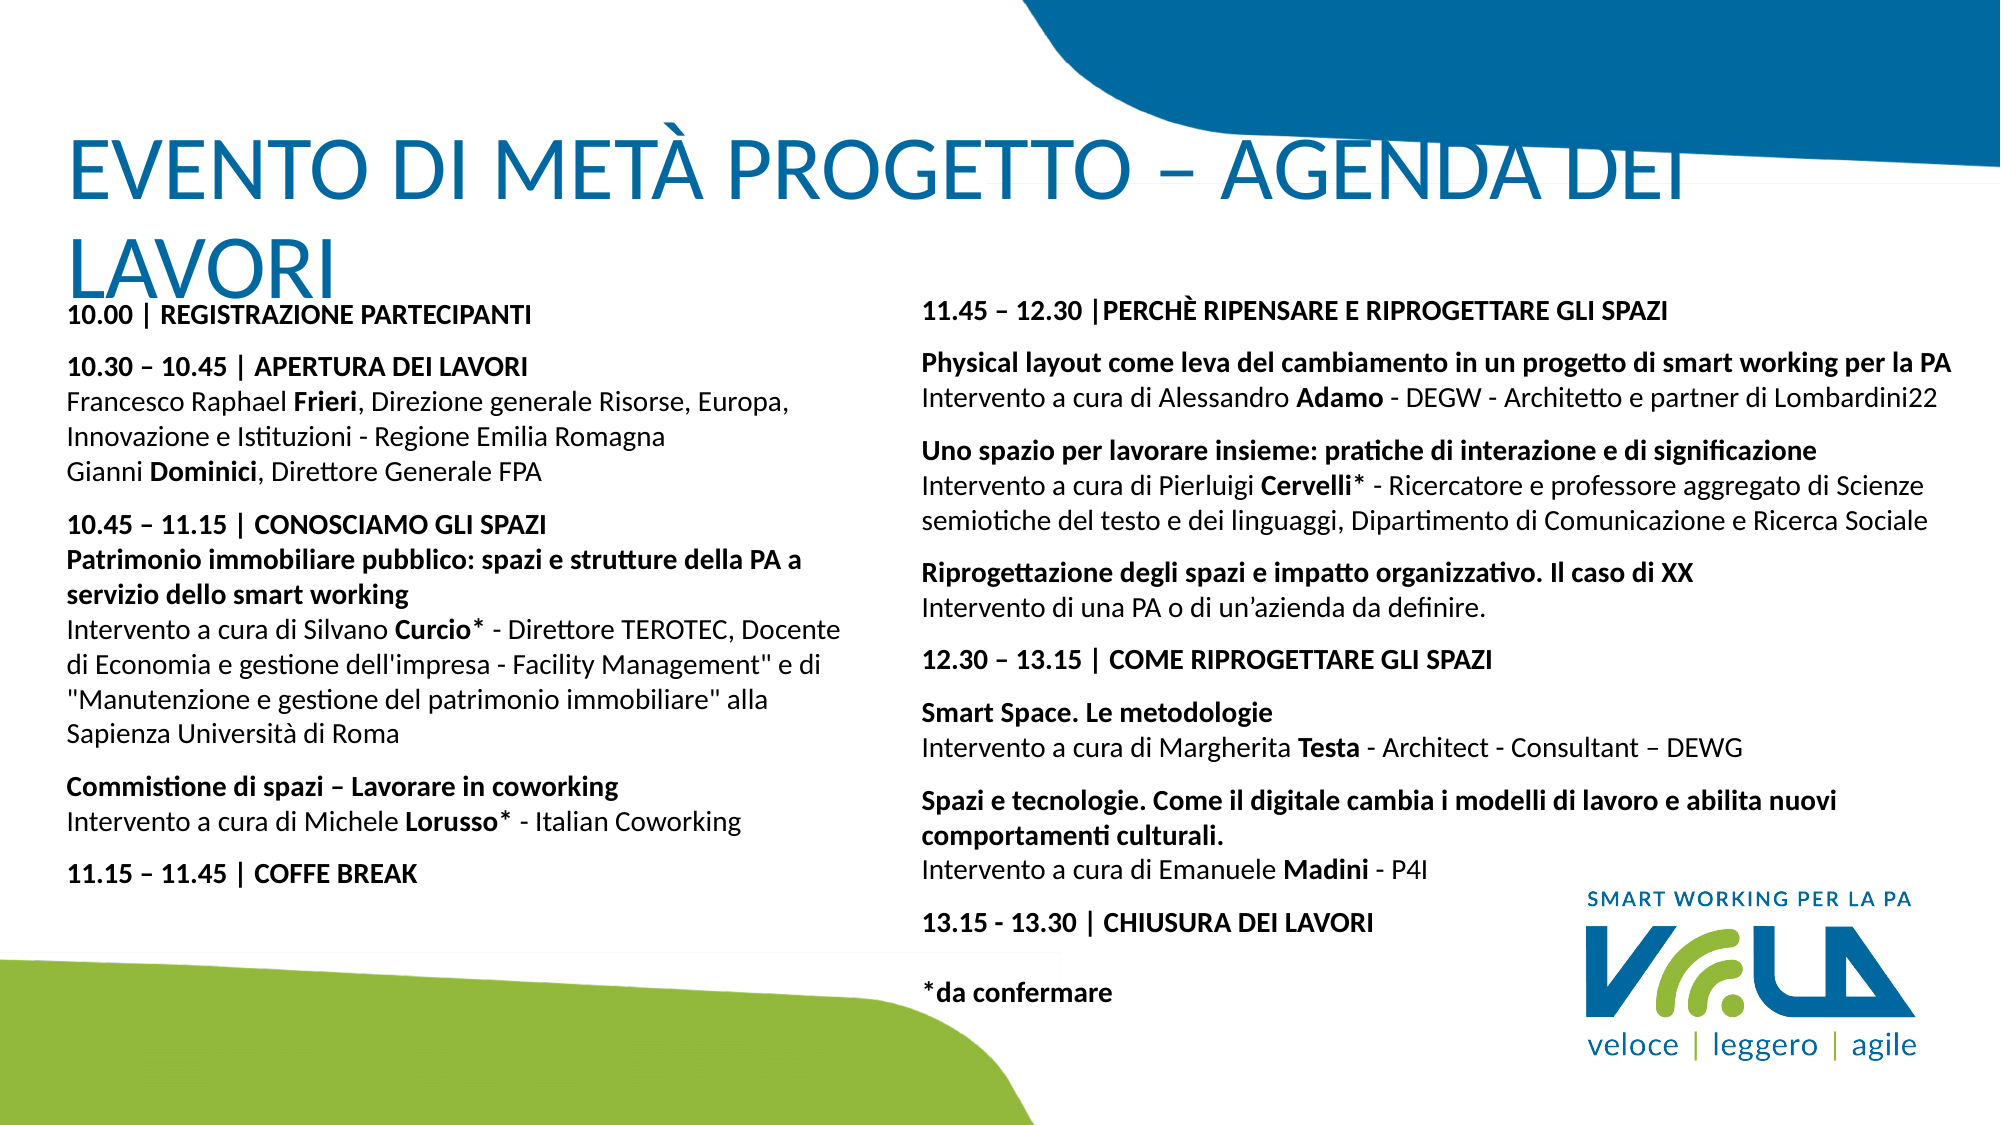

EVENTO DI METÀ PROGETTO – AGENDA DEI LAVORI
11.45 – 12.30 |PERCHÈ RIPENSARE E RIPROGETTARE GLI SPAZI

Physical layout come leva del cambiamento in un progetto di smart working per la PA
Intervento a cura di Alessandro Adamo - DEGW - Architetto e partner di Lombardini22

Uno spazio per lavorare insieme: pratiche di interazione e di significazione
Intervento a cura di Pierluigi Cervelli* - Ricercatore e professore aggregato di Scienze semiotiche del testo e dei linguaggi, Dipartimento di Comunicazione e Ricerca Sociale

Riprogettazione degli spazi e impatto organizzativo. Il caso di XX
Intervento di una PA o di un’azienda da definire.

12.30 – 13.15 | COME RIPROGETTARE GLI SPAZI

Smart Space. Le metodologie
Intervento a cura di Margherita Testa - Architect - Consultant – DEWG

Spazi e tecnologie. Come il digitale cambia i modelli di lavoro e abilita nuovi comportamenti culturali.
Intervento a cura di Emanuele Madini - P4I

13.15 - 13.30 | CHIUSURA DEI LAVORI

*da confermare

10.00 | REGISTRAZIONE PARTECIPANTI

10.30 – 10.45 | APERTURA DEI LAVORI
Francesco Raphael Frieri, Direzione generale Risorse, Europa, Innovazione e Istituzioni - Regione Emilia Romagna
Gianni Dominici, Direttore Generale FPA

10.45 – 11.15 | CONOSCIAMO GLI SPAZI
Patrimonio immobiliare pubblico: spazi e strutture della PA a servizio dello smart working
Intervento a cura di Silvano Curcio* - Direttore TEROTEC, Docente di Economia e gestione dell'impresa - Facility Management" e di "Manutenzione e gestione del patrimonio immobiliare" alla Sapienza Università di Roma

Commistione di spazi – Lavorare in coworking
Intervento a cura di Michele Lorusso* - Italian Coworking

11.15 – 11.45 | COFFE BREAK